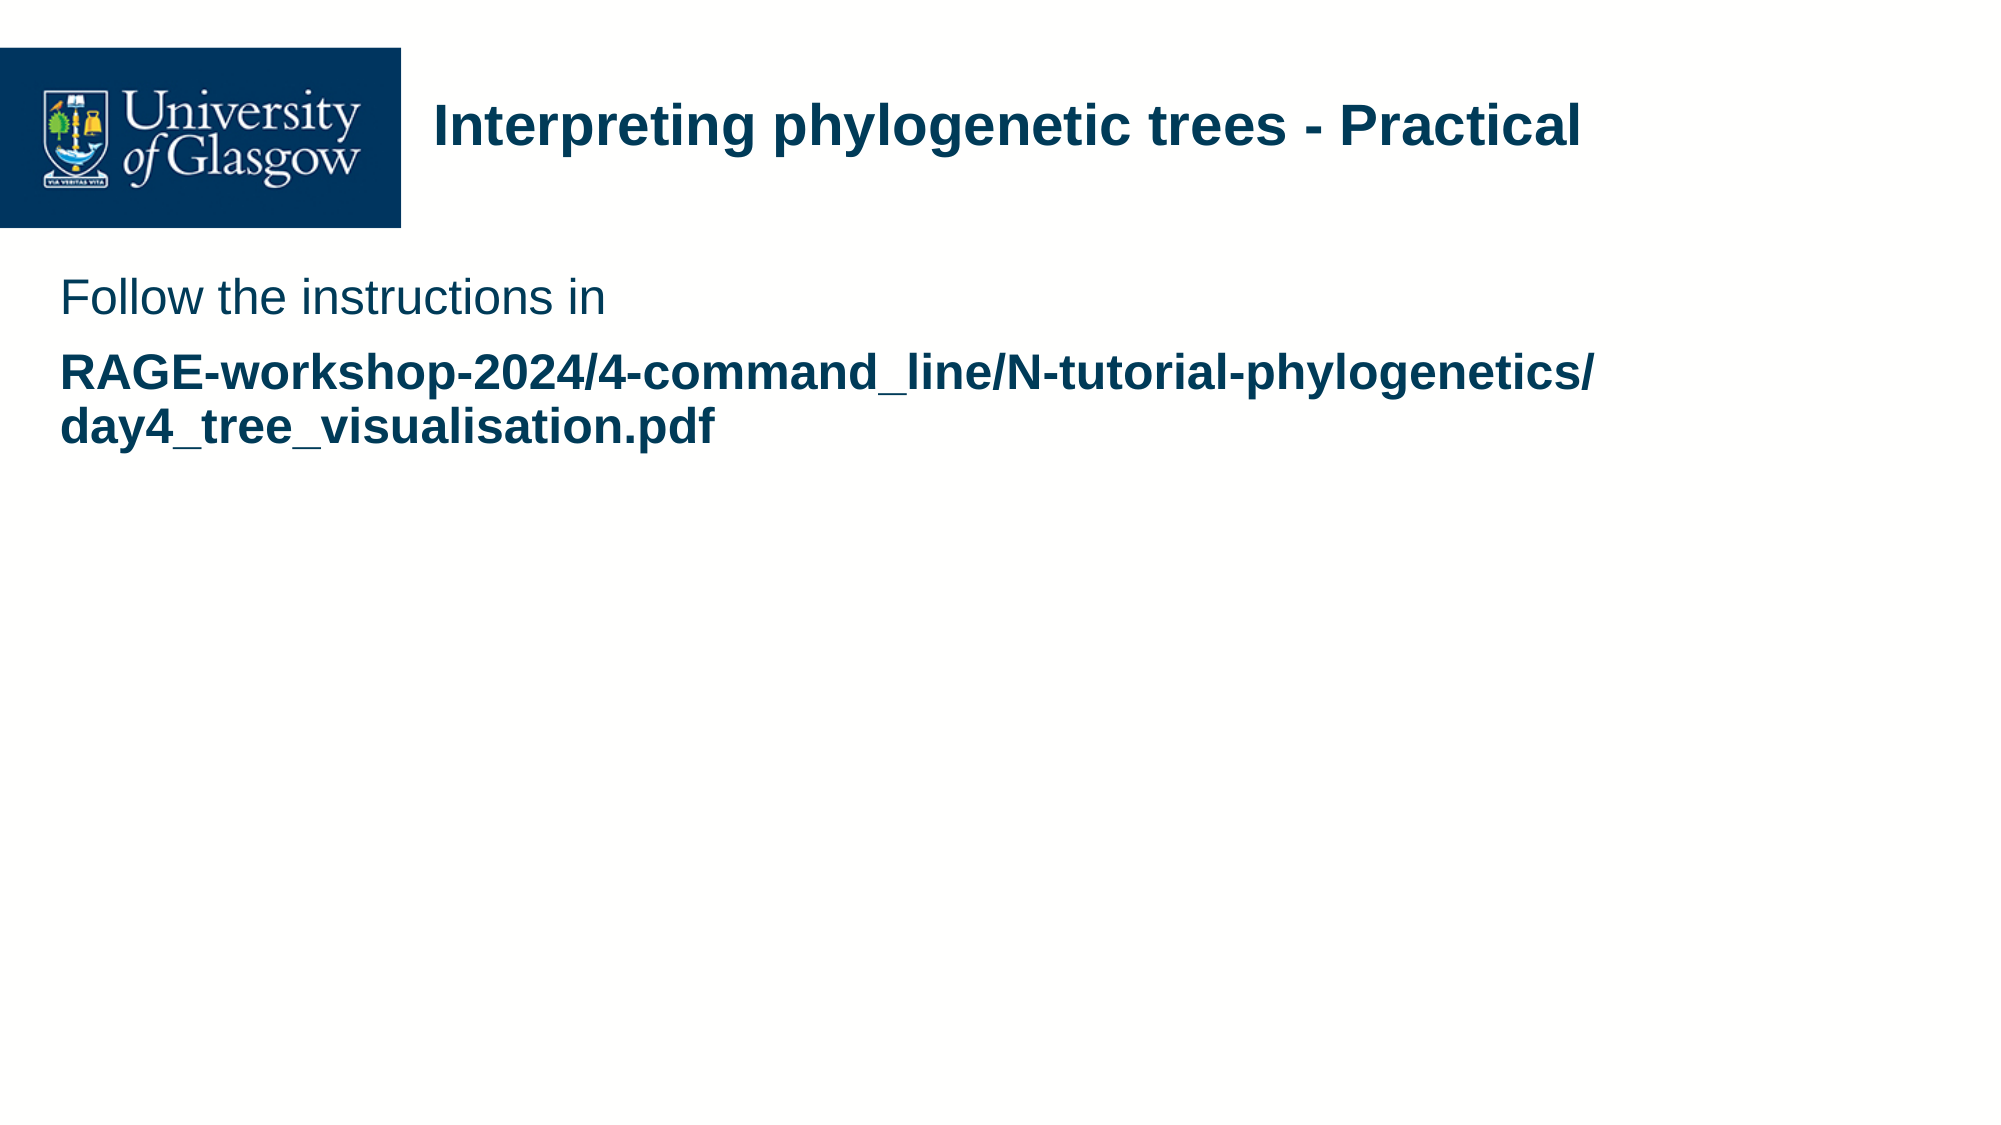

# Interpreting phylogenetic trees - Practical
Follow the instructions in
RAGE-workshop-2024/4-command_line/N-tutorial-phylogenetics/day4_tree_visualisation.pdf